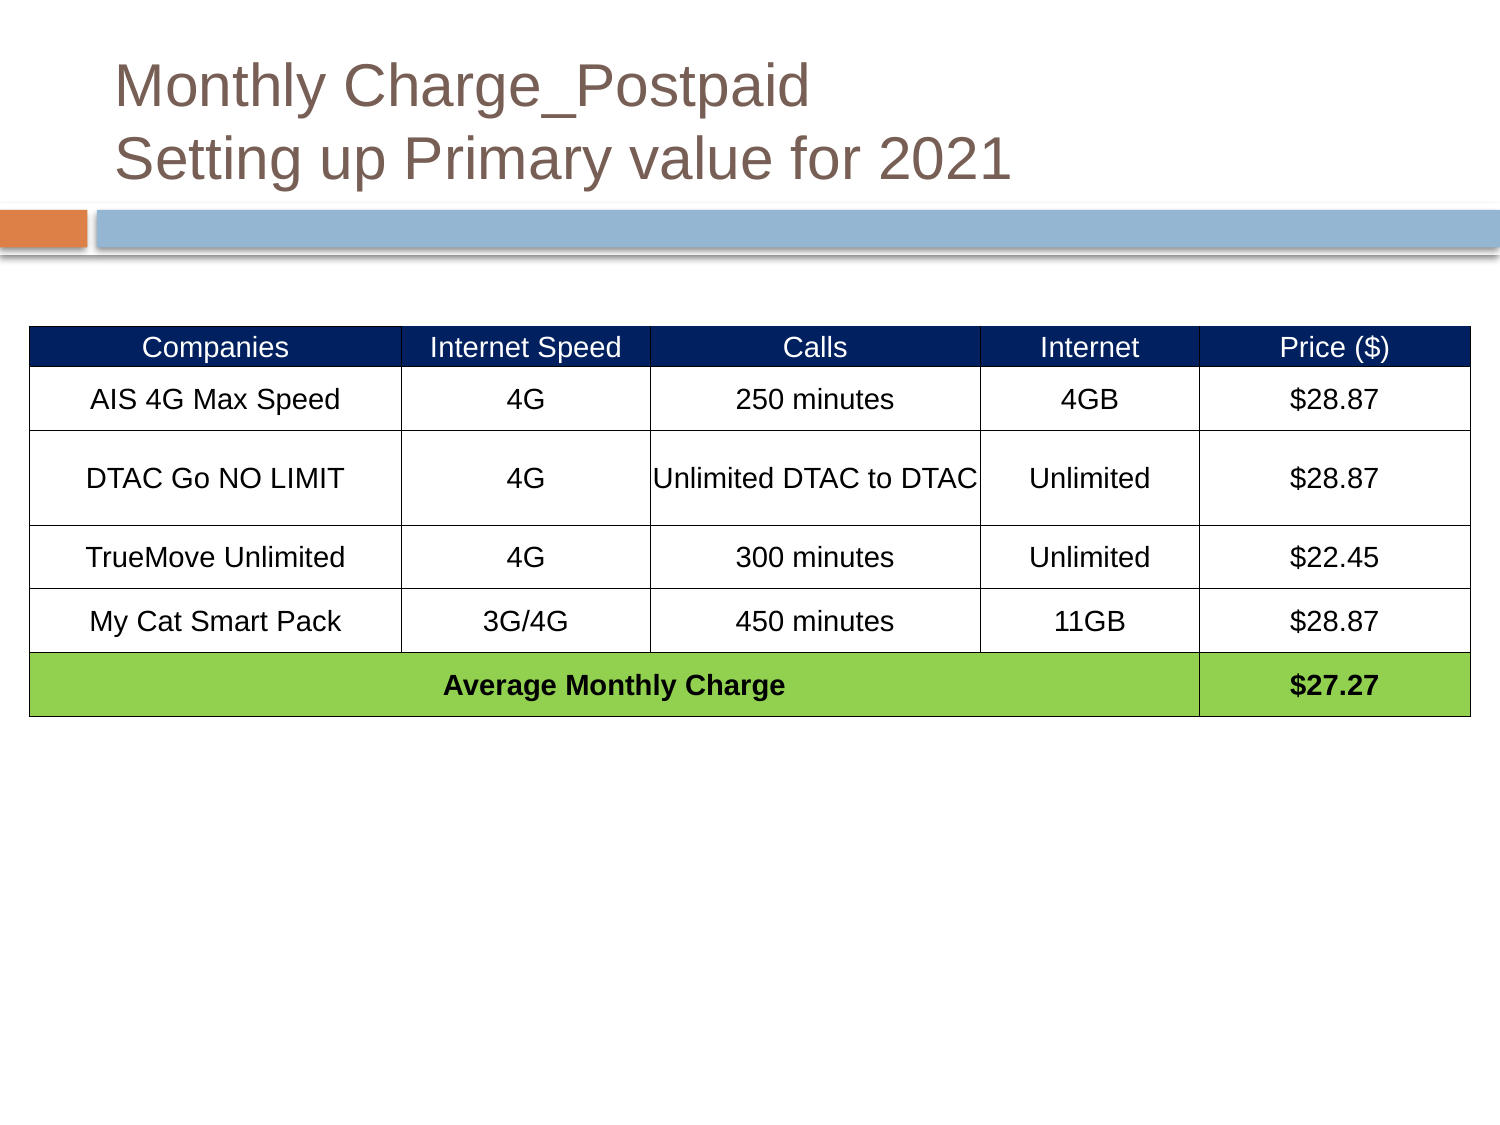

# Monthly Charge_Postpaid Setting up Primary value for 2021
| Companies | Internet Speed | Calls | Internet | Price ($) |
| --- | --- | --- | --- | --- |
| AIS 4G Max Speed | 4G | 250 minutes | 4GB | $28.87 |
| DTAC Go NO LIMIT | 4G | Unlimited DTAC to DTAC | Unlimited | $28.87 |
| TrueMove Unlimited | 4G | 300 minutes | Unlimited | $22.45 |
| My Cat Smart Pack | 3G/4G | 450 minutes | 11GB | $28.87 |
| Average Monthly Charge |  |  |  | $27.27 |